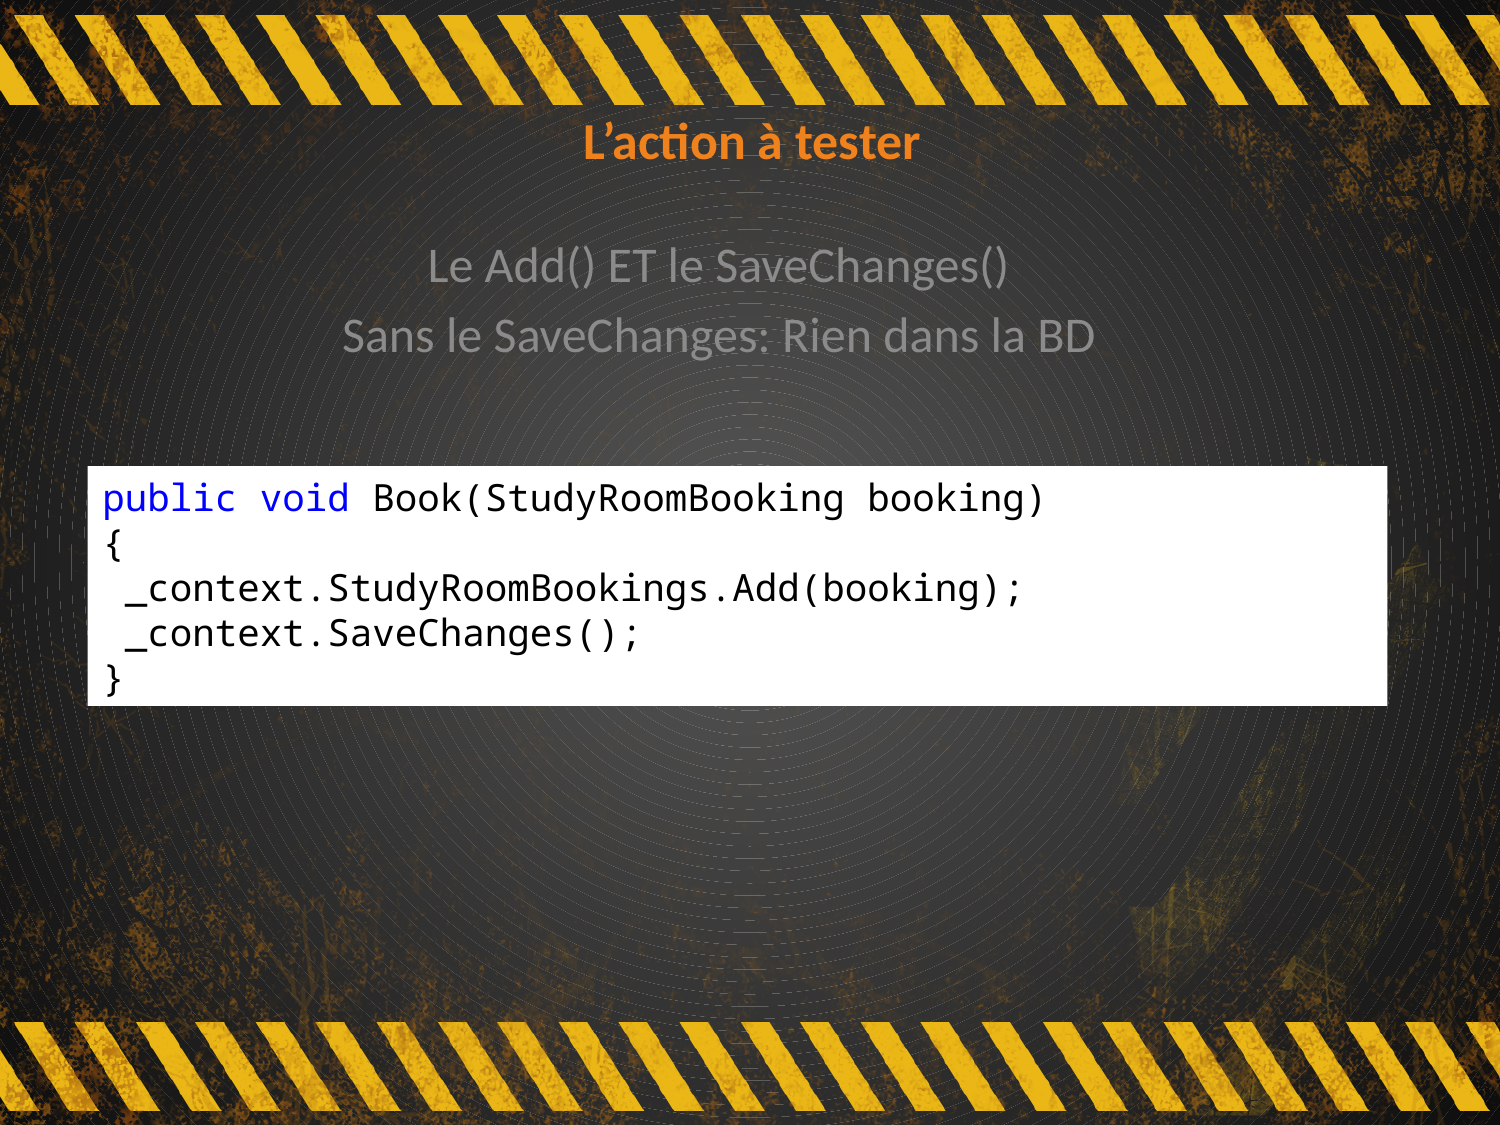

# L’action à tester
Le Add() ET le SaveChanges()
Sans le SaveChanges: Rien dans la BD
public void Book(StudyRoomBooking booking)
{
 _context.StudyRoomBookings.Add(booking);
 _context.SaveChanges();
}